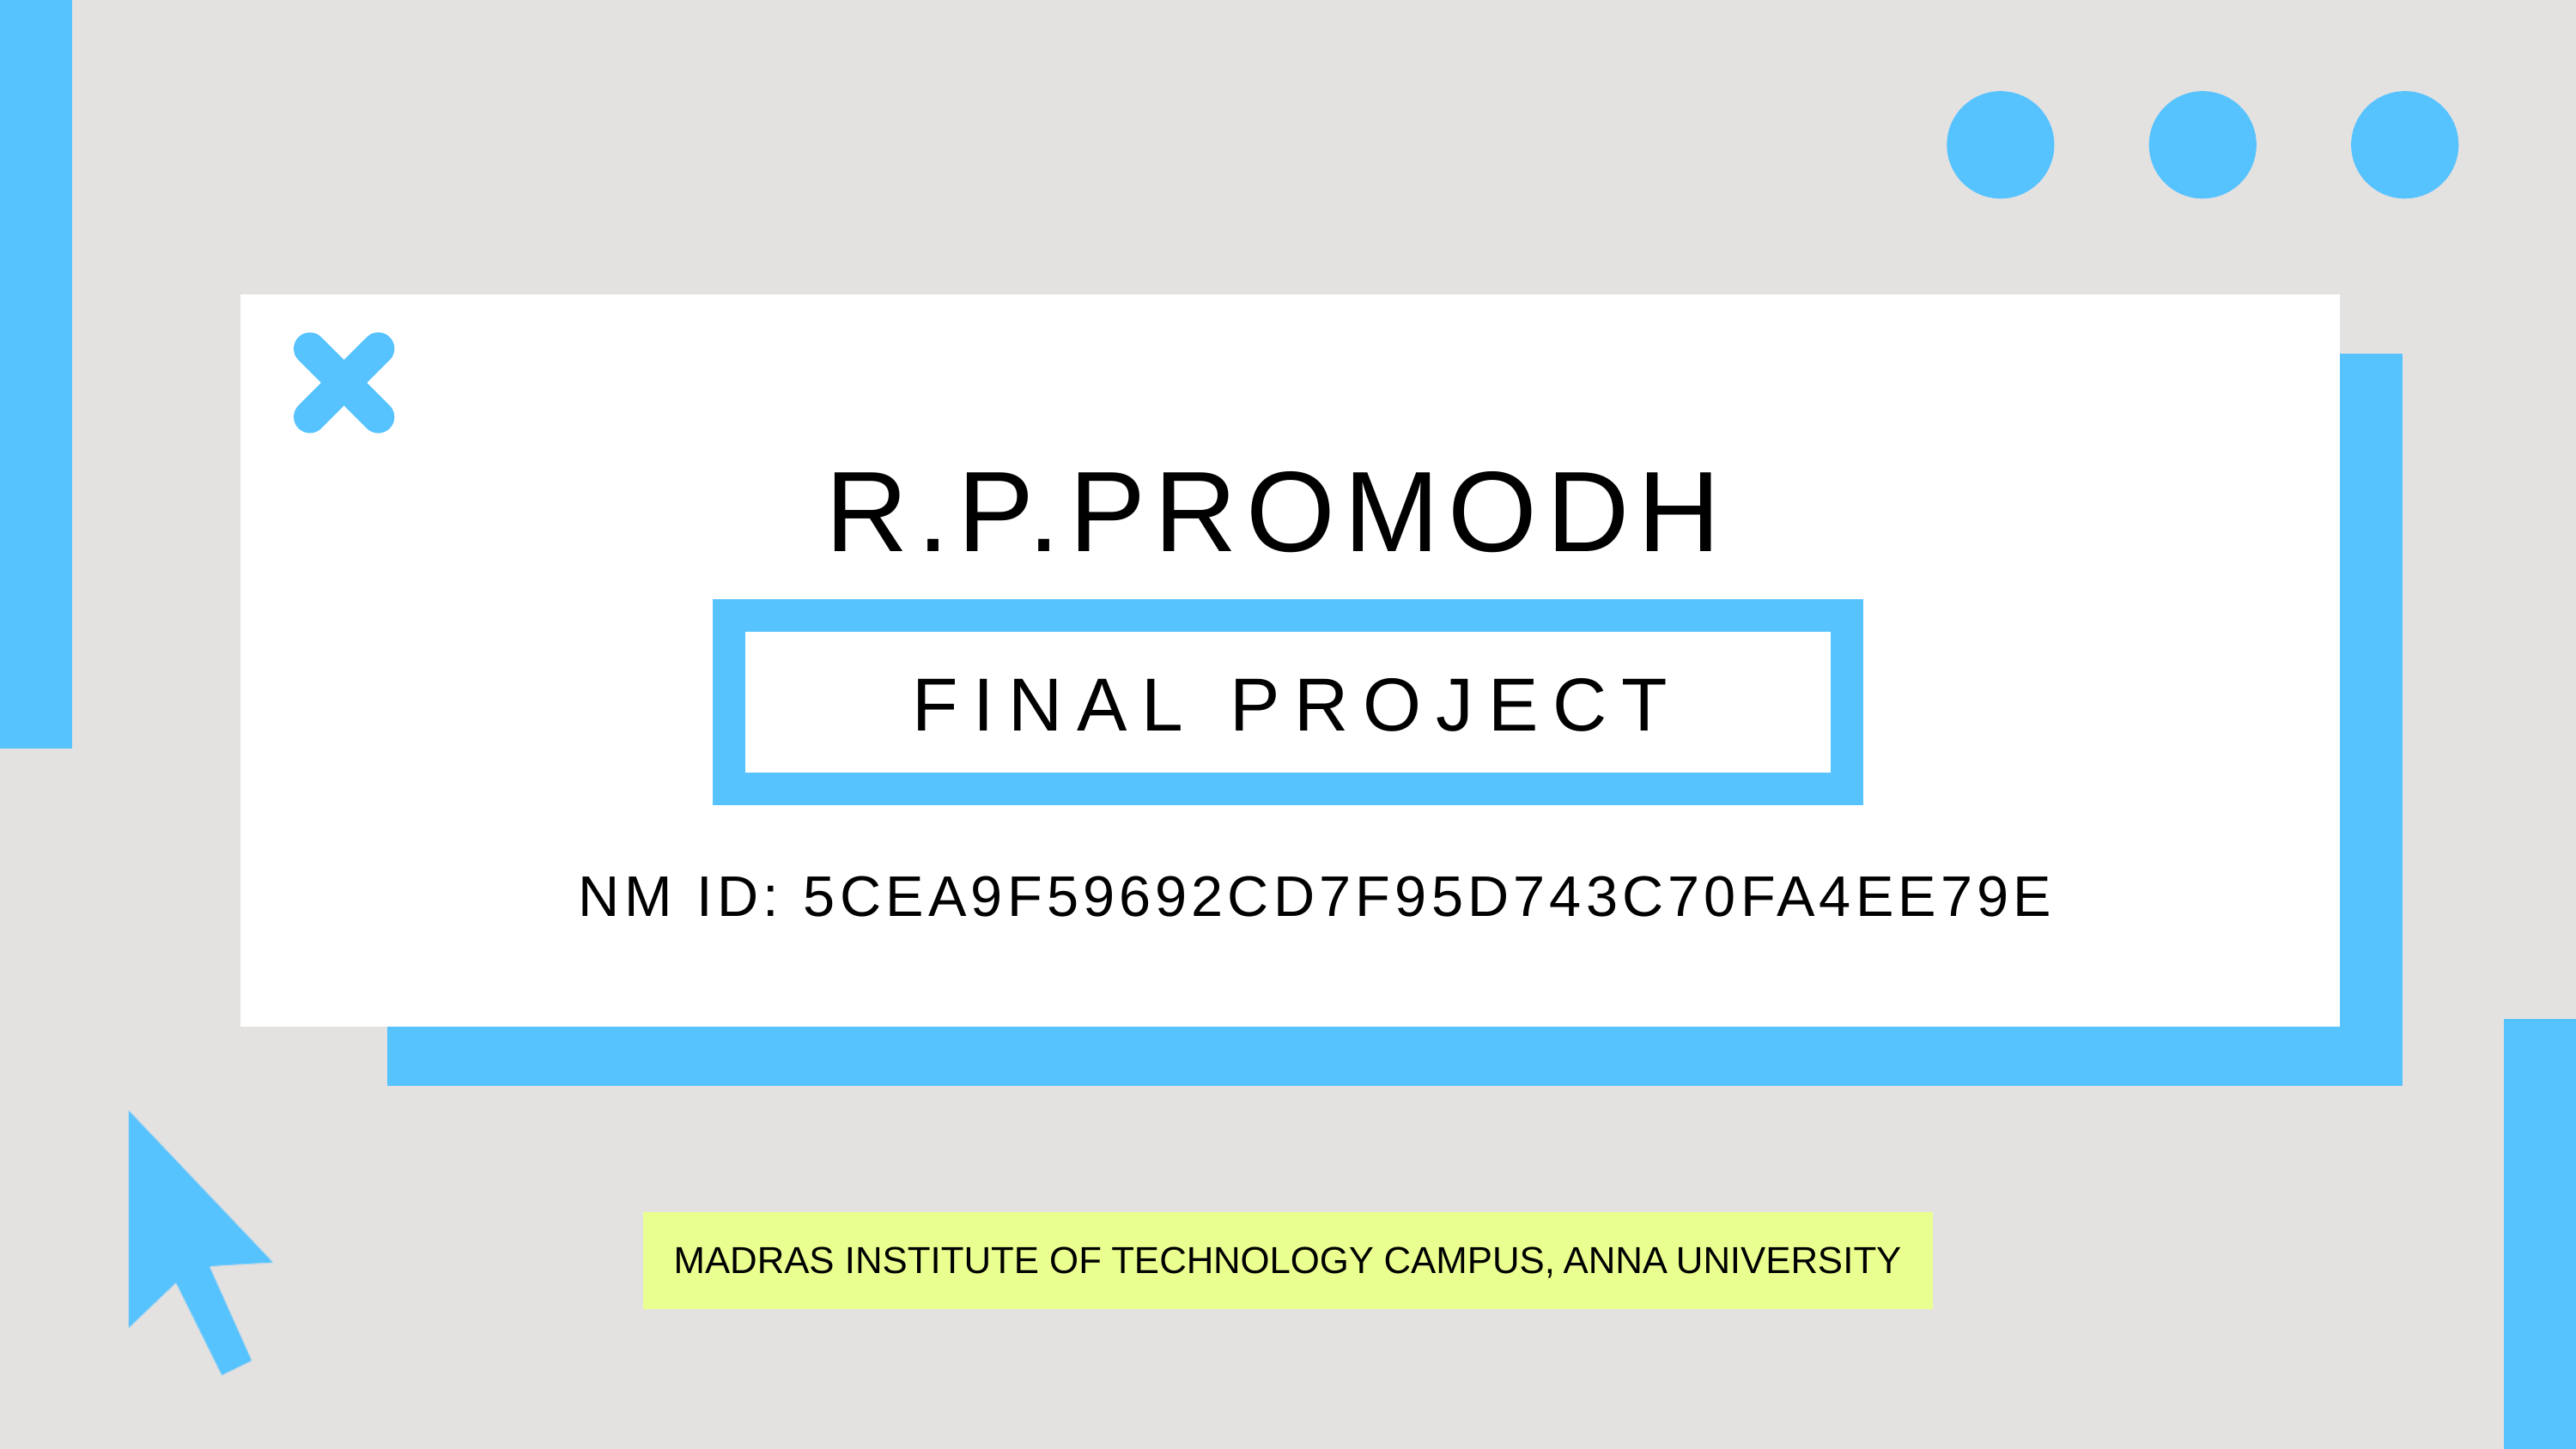

R.P.PROMODH

FINAL PROJECT
NM ID: 5CEA9F59692CD7F95D743C70FA4EE79E

MADRAS INSTITUTE OF TECHNOLOGY CAMPUS, ANNA UNIVERSITY